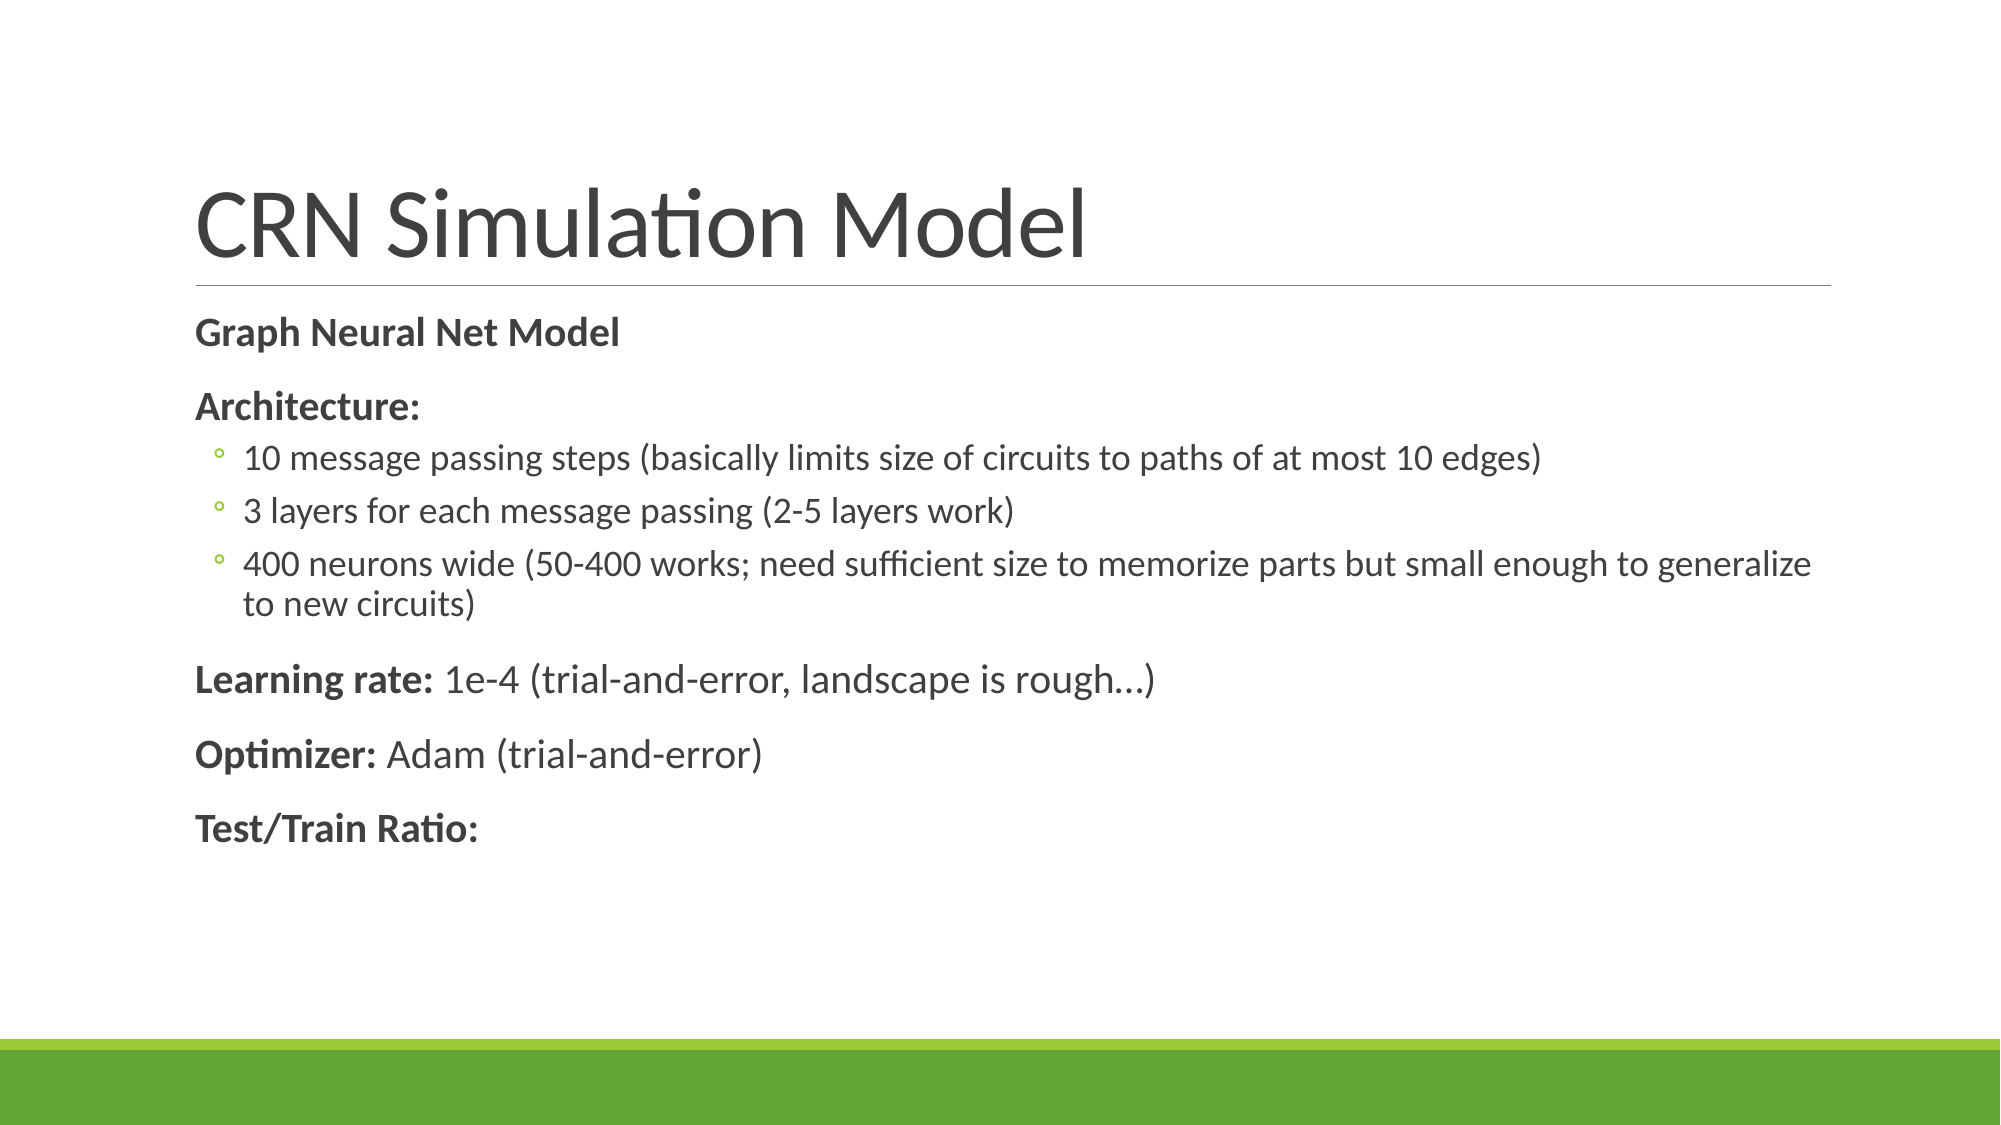

# CRN Simulation Model
Graph Neural Net Model
Architecture:
10 message passing steps (basically limits size of circuits to paths of at most 10 edges)
3 layers for each message passing (2-5 layers work)
400 neurons wide (50-400 works; need sufficient size to memorize parts but small enough to generalize to new circuits)
Learning rate: 1e-4 (trial-and-error, landscape is rough…)
Optimizer: Adam (trial-and-error)
Test/Train Ratio: